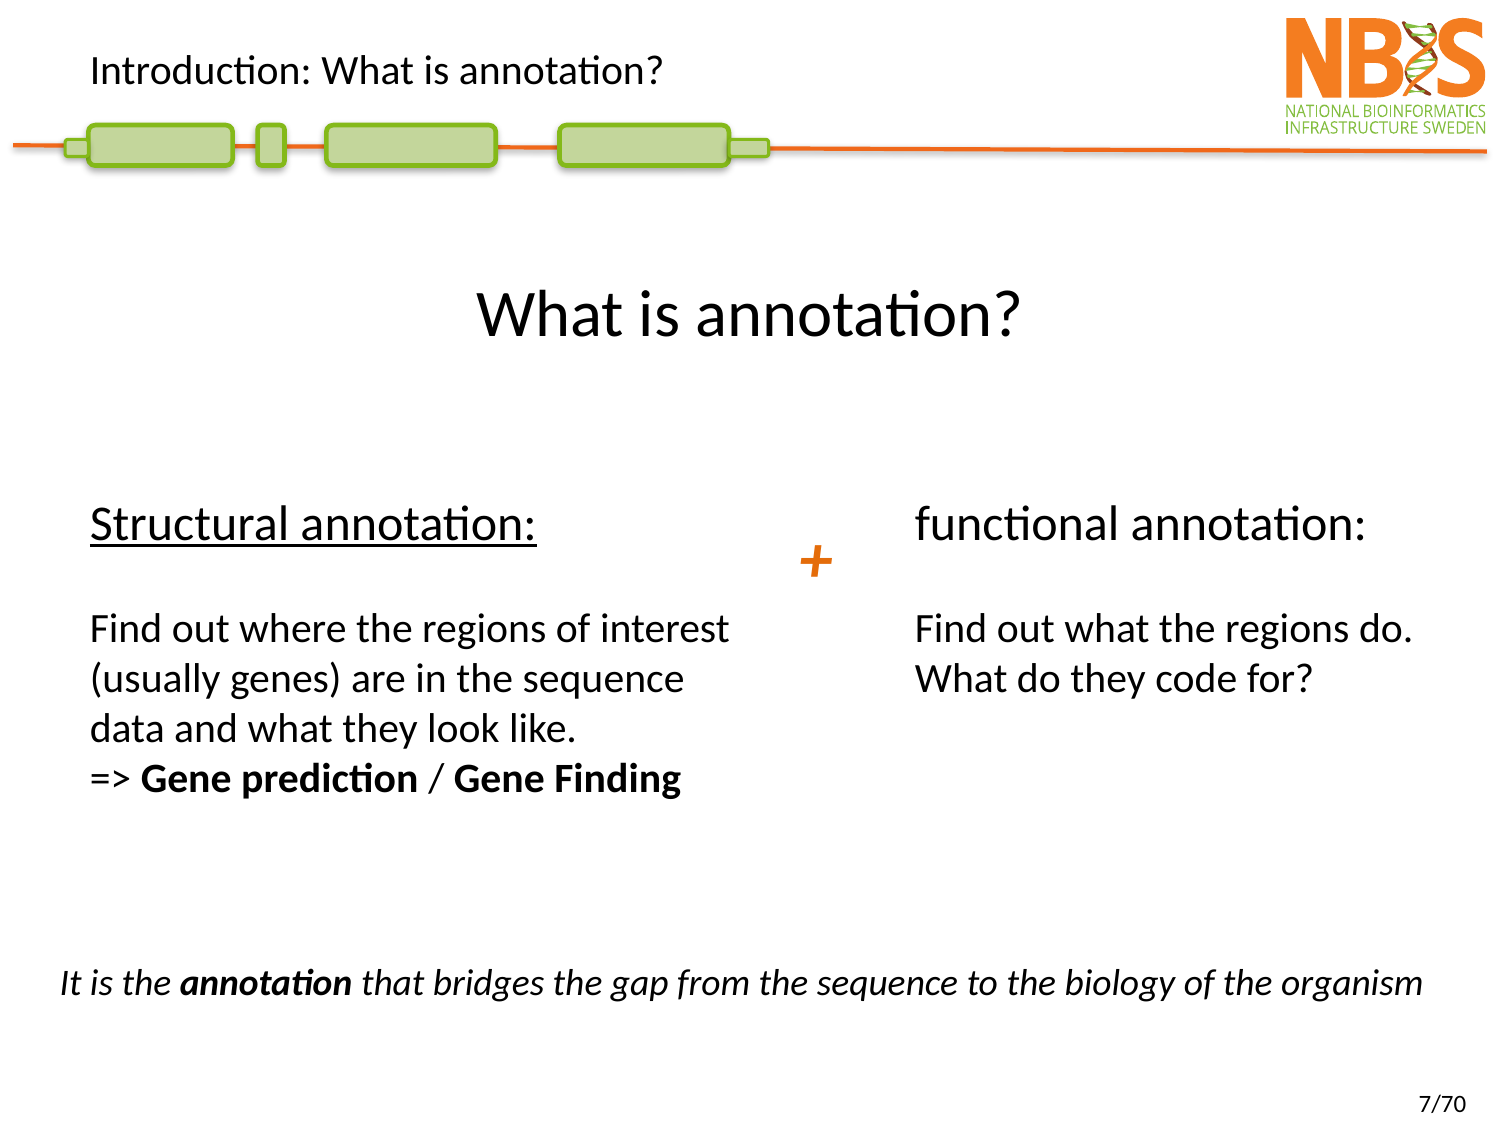

# Introduction: What is annotation?
What is annotation?
Structural annotation:

Find out where the regions of interest (usually genes) are in the sequence data and what they look like.
=> Gene prediction / Gene Finding
functional annotation:

Find out what the regions do. What do they code for?
+
It is the annotation that bridges the gap from the sequence to the biology of the organism
7/70